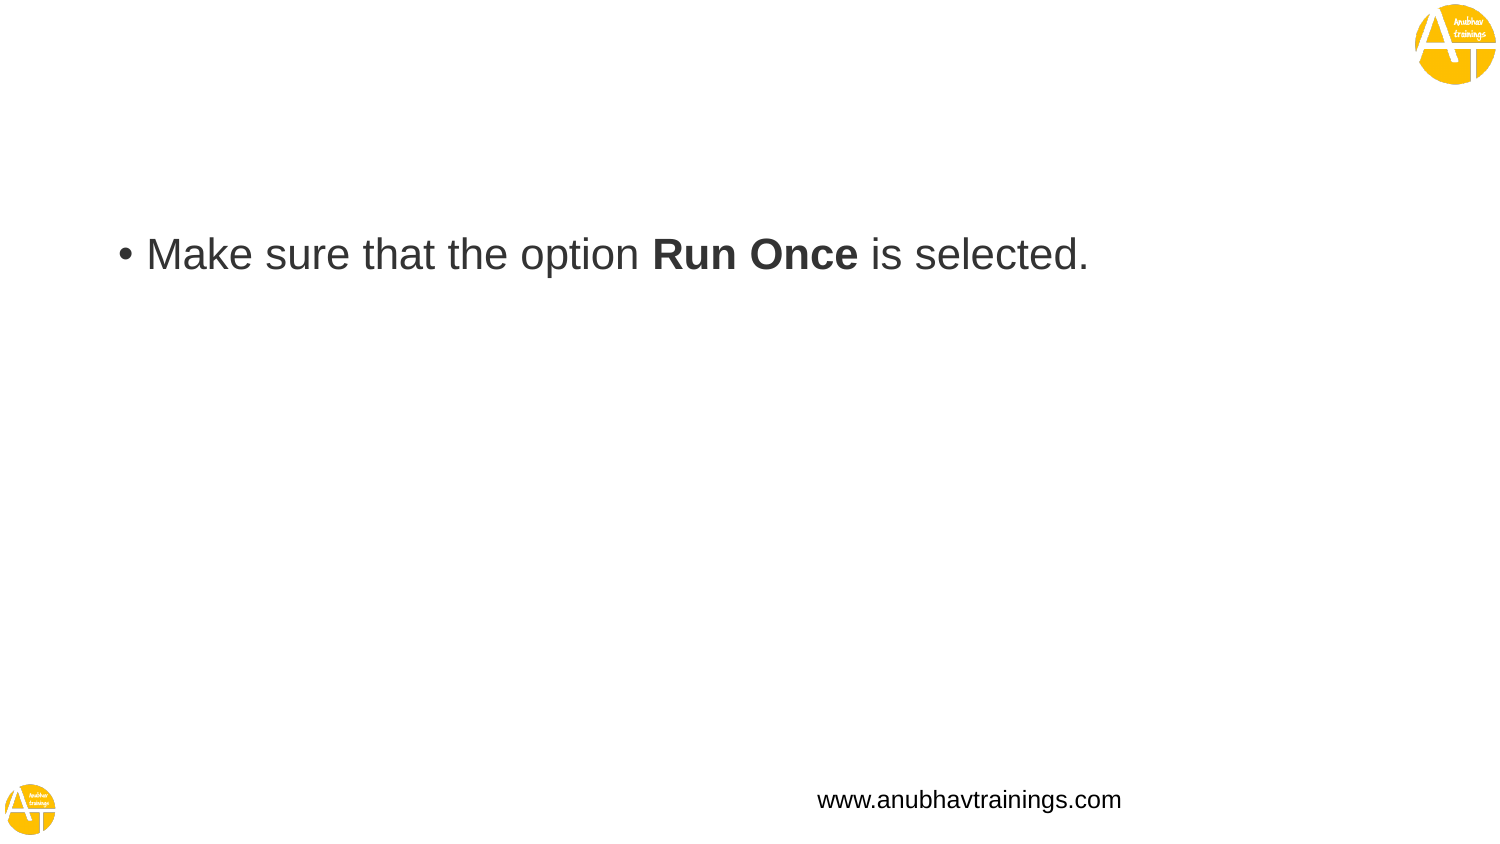

#
Make sure that the option Run Once is selected.